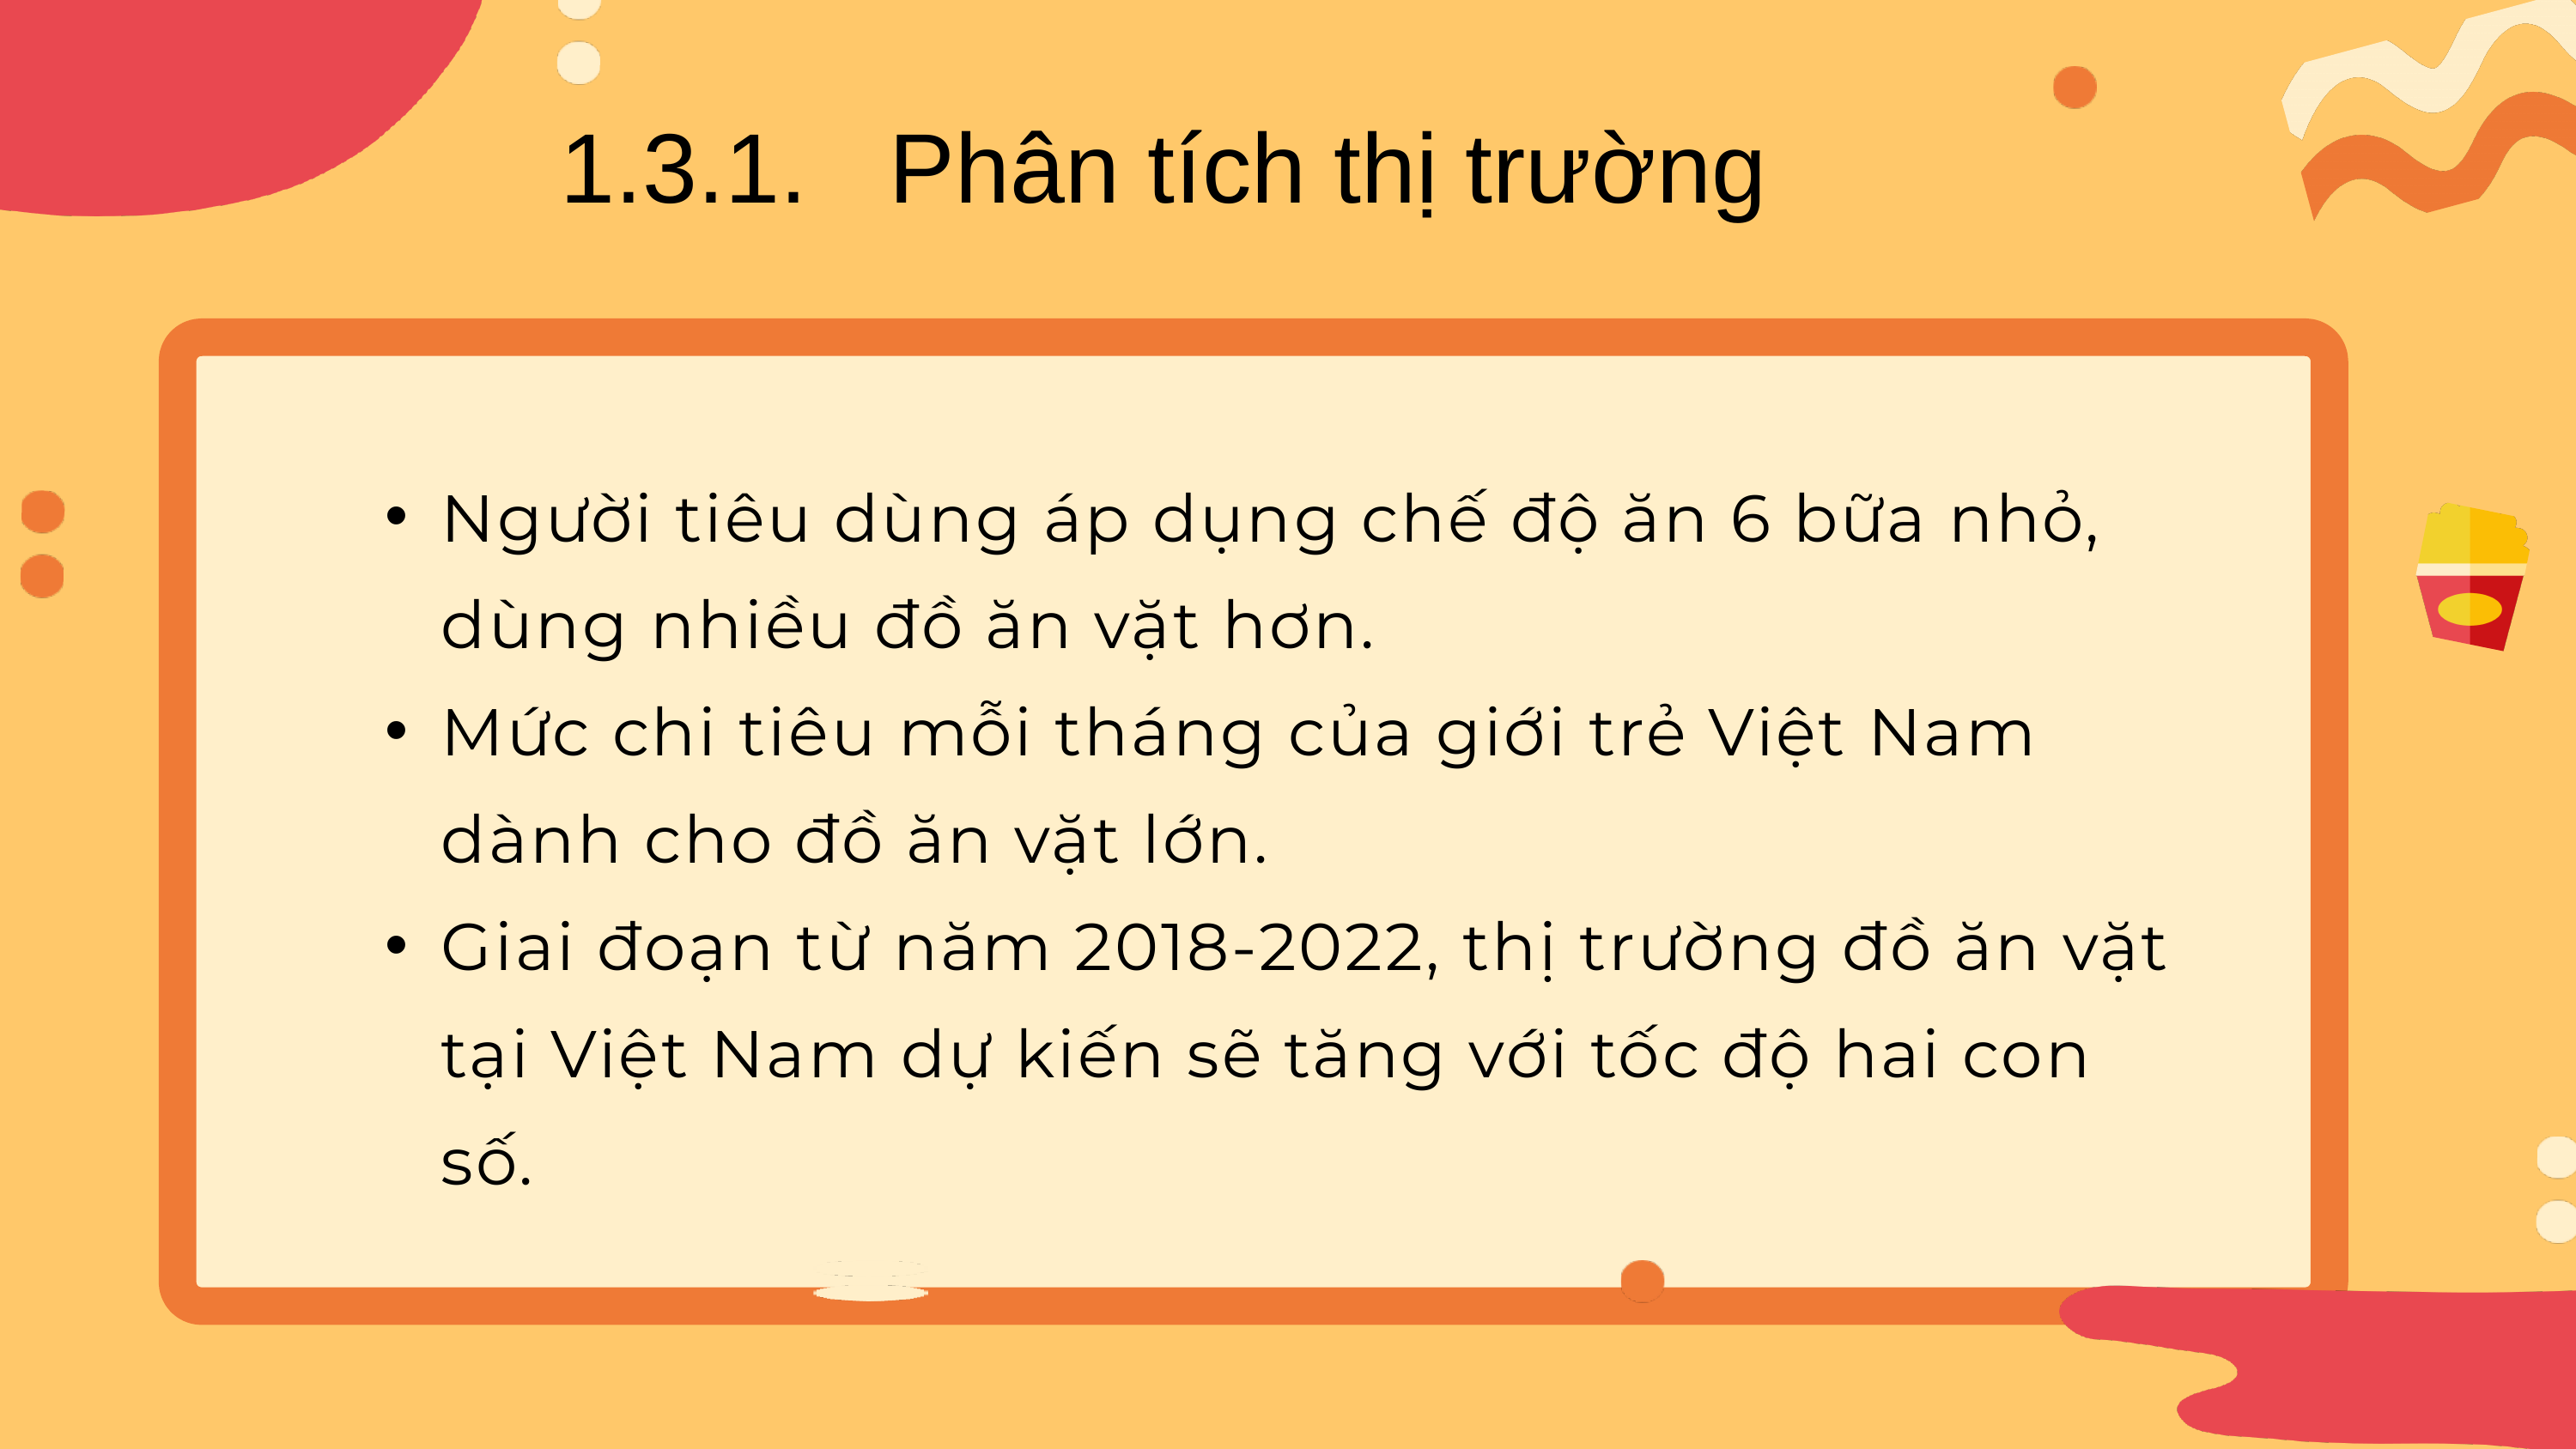

1.3.1.   Phân tích thị trường

Người tiêu dùng áp dụng chế độ ăn 6 bữa nhỏ, dùng nhiều đồ ăn vặt hơn.
Mức chi tiêu mỗi tháng của giới trẻ Việt Nam dành cho đồ ăn vặt lớn.
Giai đoạn từ năm 2018-2022, thị trường đồ ăn vặt tại Việt Nam dự kiến sẽ tăng với tốc độ hai con số.